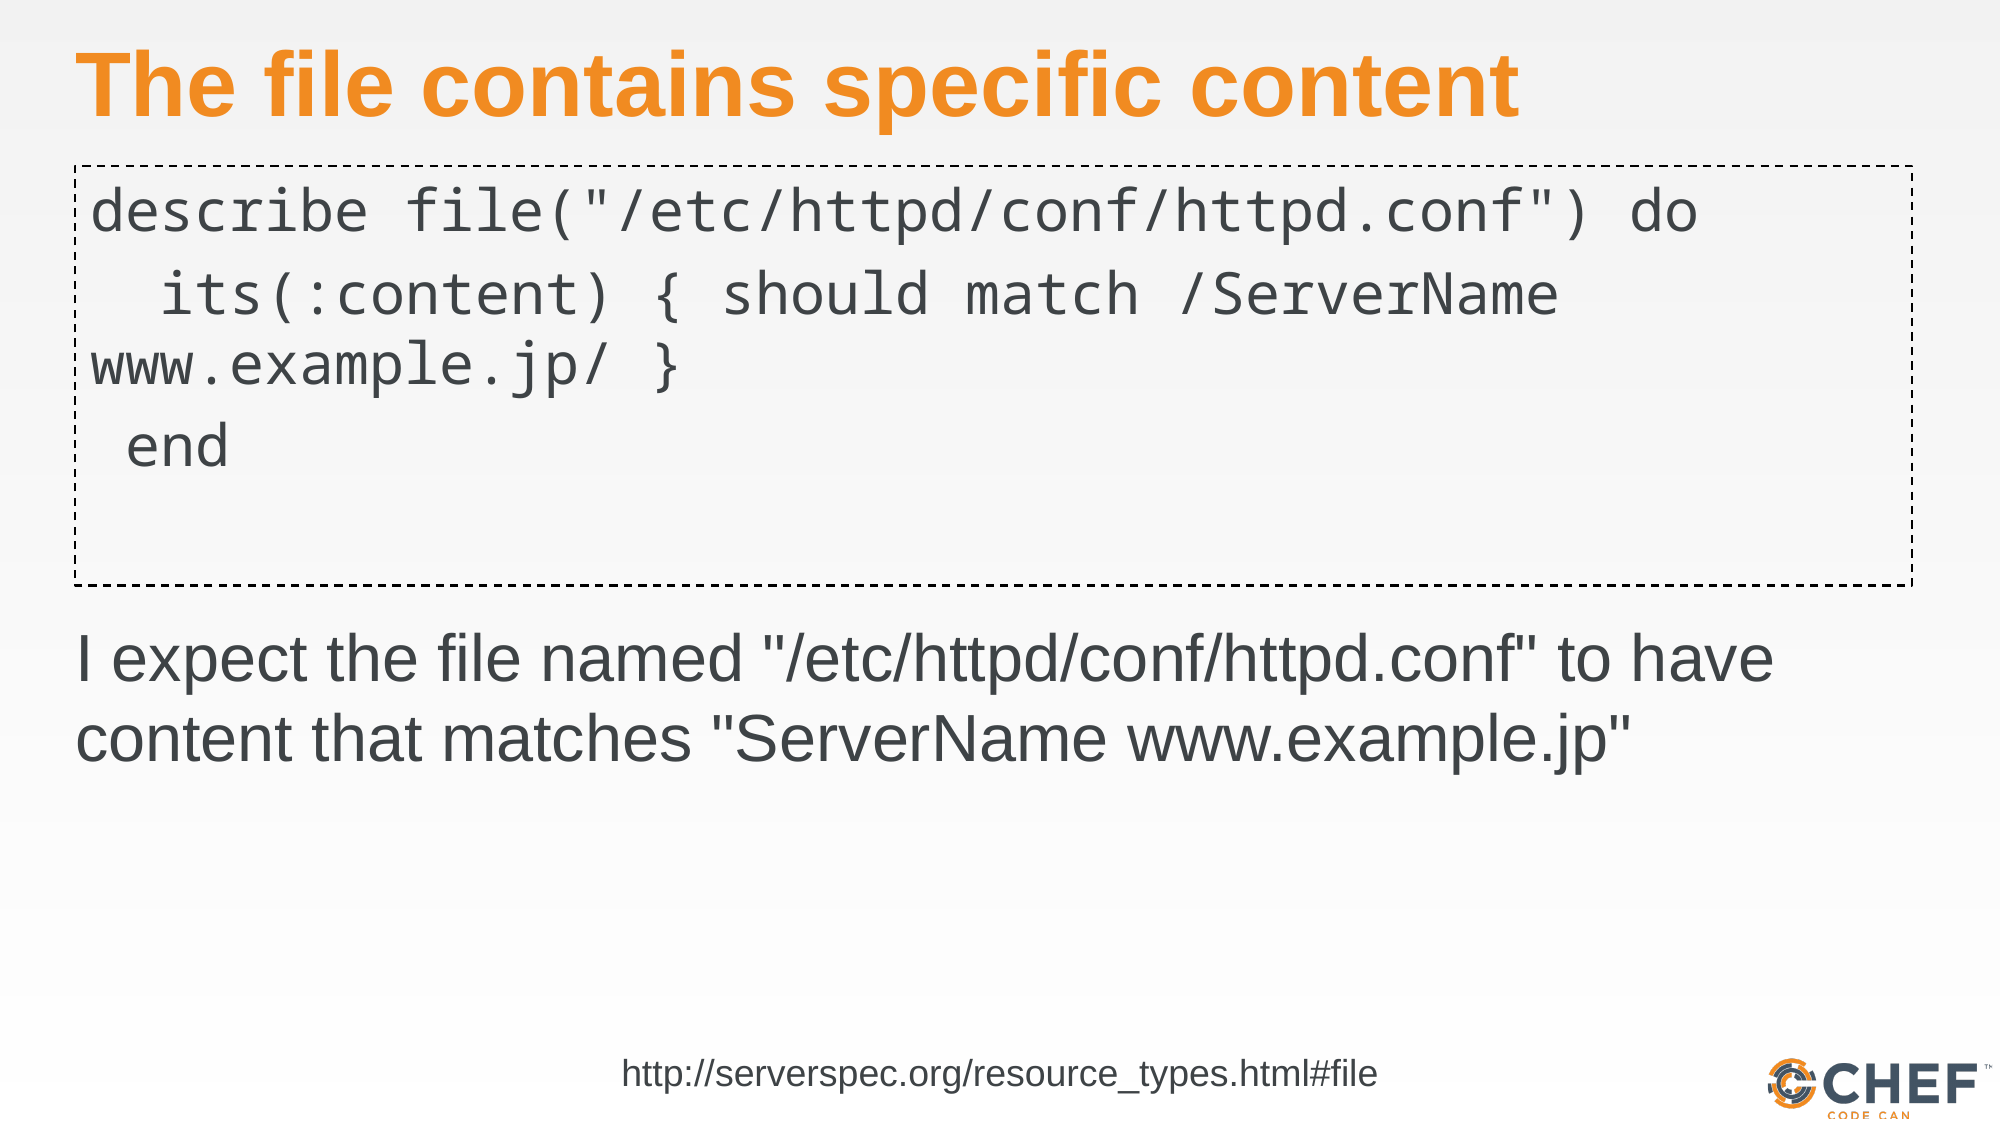

# The file contains specific content
describe file("/etc/httpd/conf/httpd.conf") do
  its(:content) { should match /ServerName www.example.jp/ }
 end
I expect the file named "/etc/httpd/conf/httpd.conf" to have content that matches "ServerName www.example.jp"
http://serverspec.org/resource_types.html#file